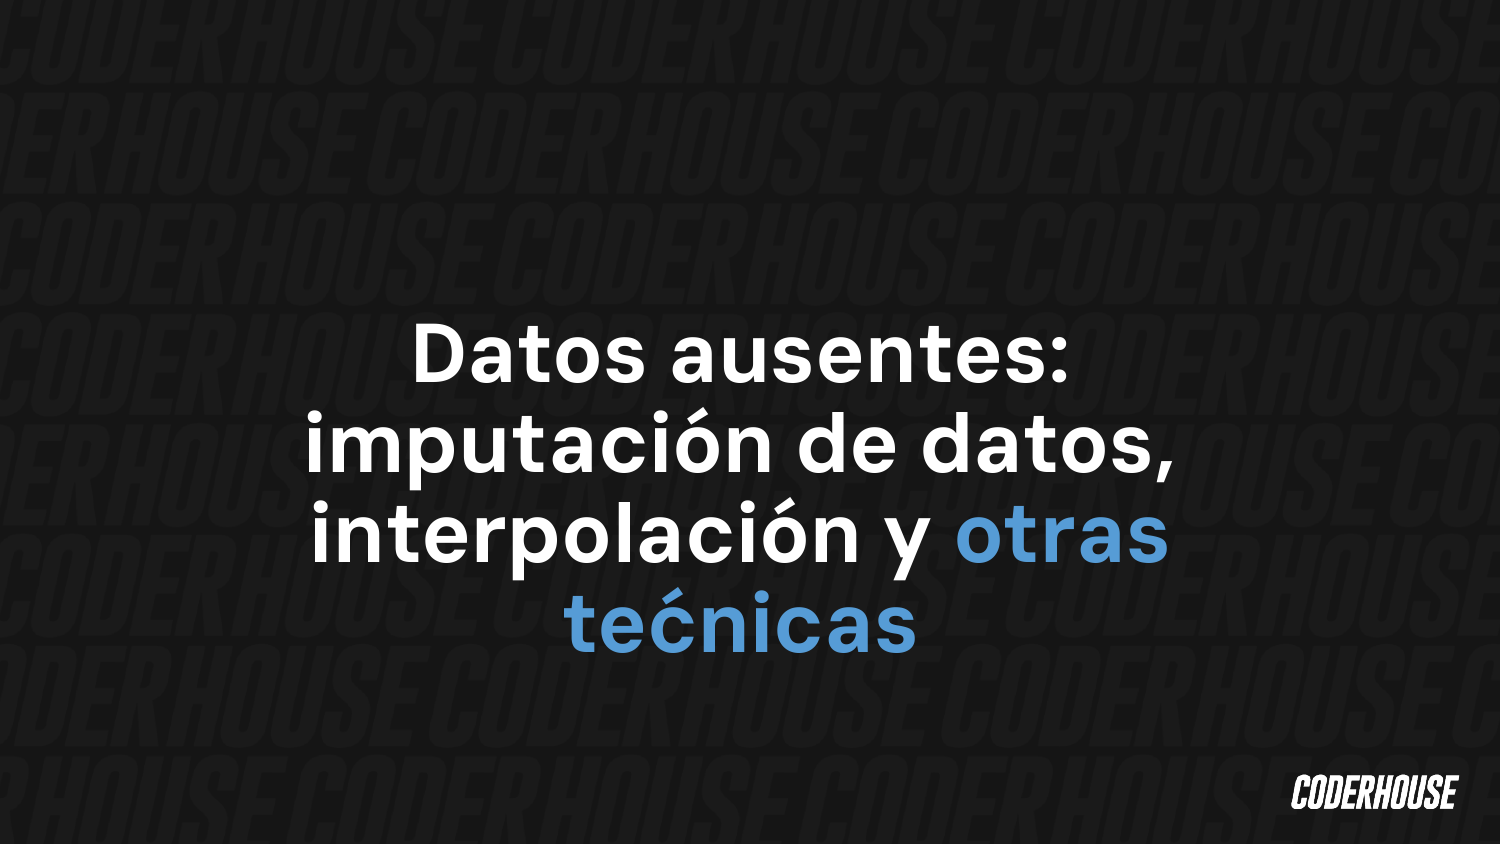

Datos ausentes: imputación de datos, interpolación y otras tećnicas